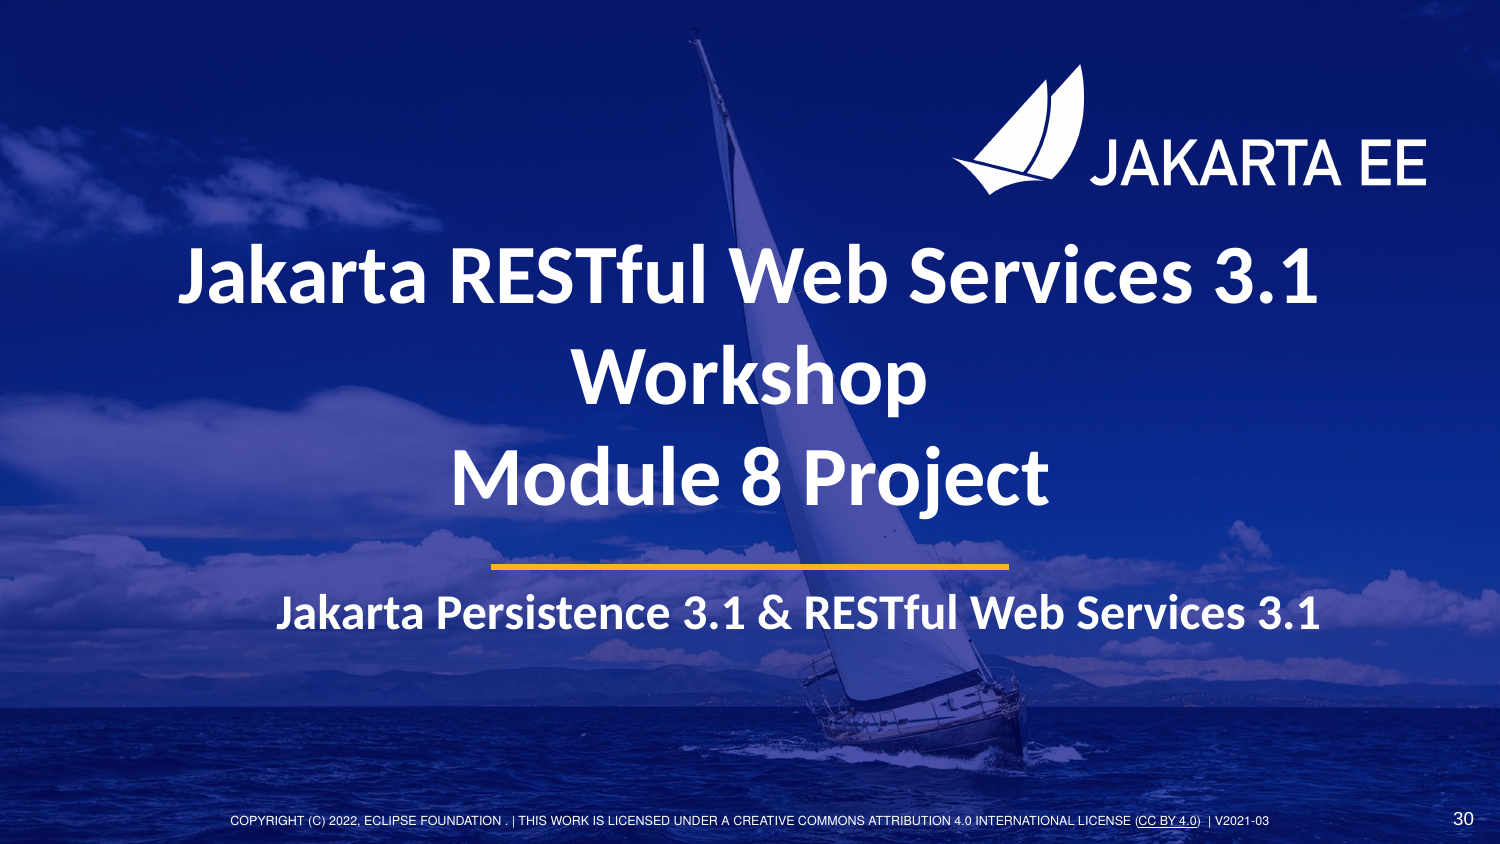

# Jakarta RESTful Web Services 3.1 Workshop Module 8 Project
Jakarta Persistence 3.1 & RESTful Web Services 3.1